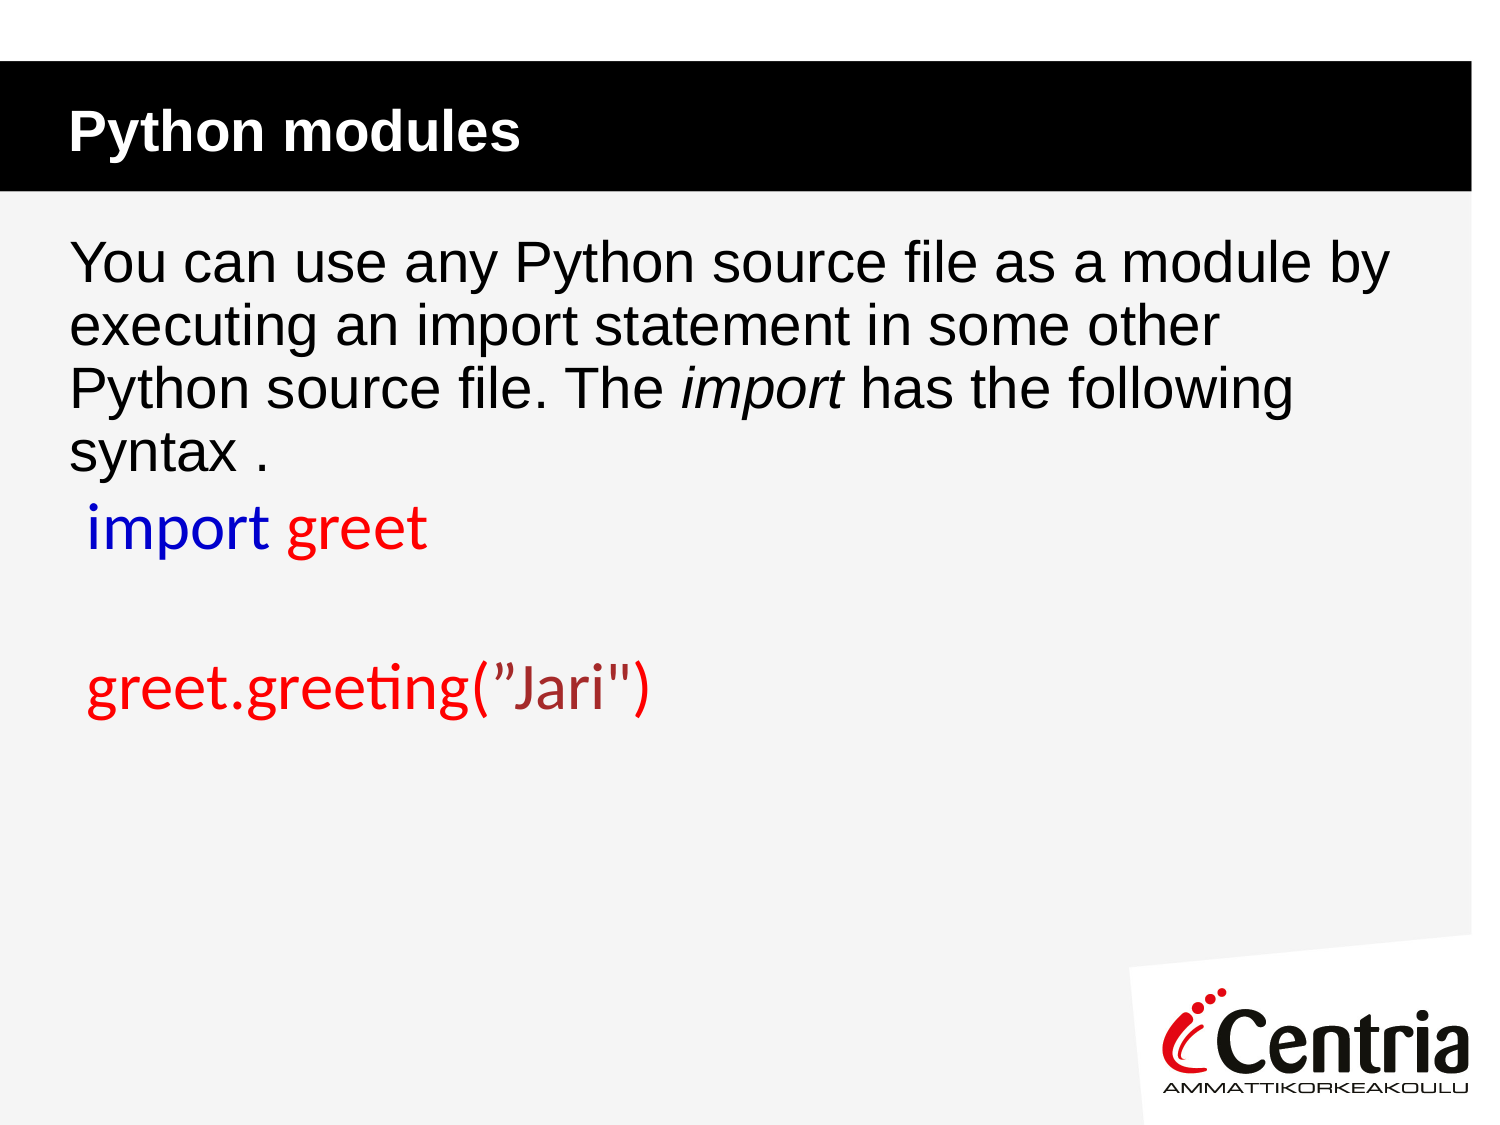

Python modules
You can use any Python source file as a module by executing an import statement in some other Python source file. The import has the following syntax .
import greet
greet.greeting(”Jari")